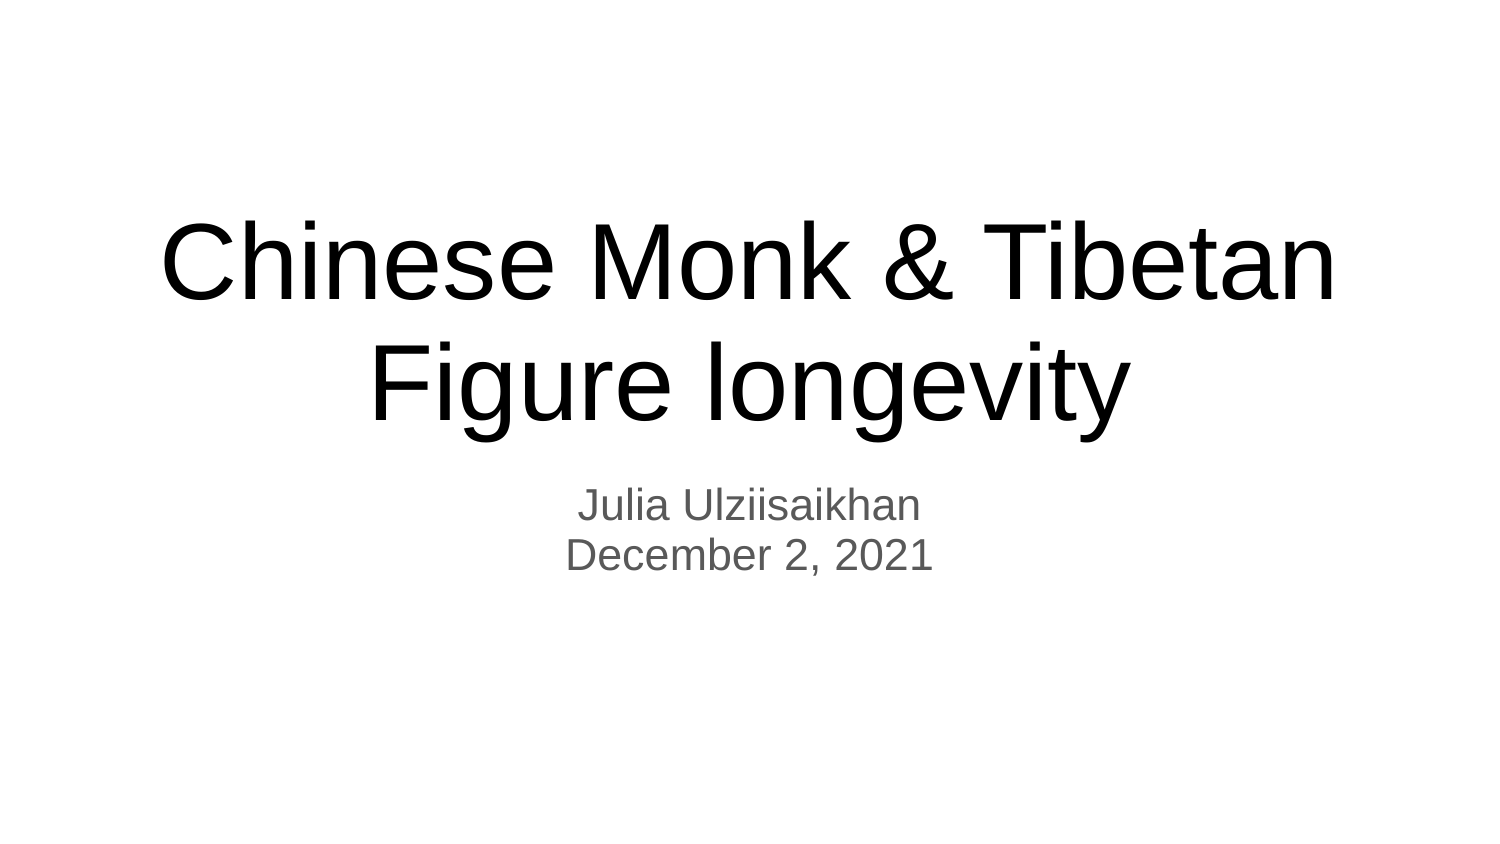

# Chinese Monk & Tibetan Figure longevity
Julia Ulziisaikhan
December 2, 2021